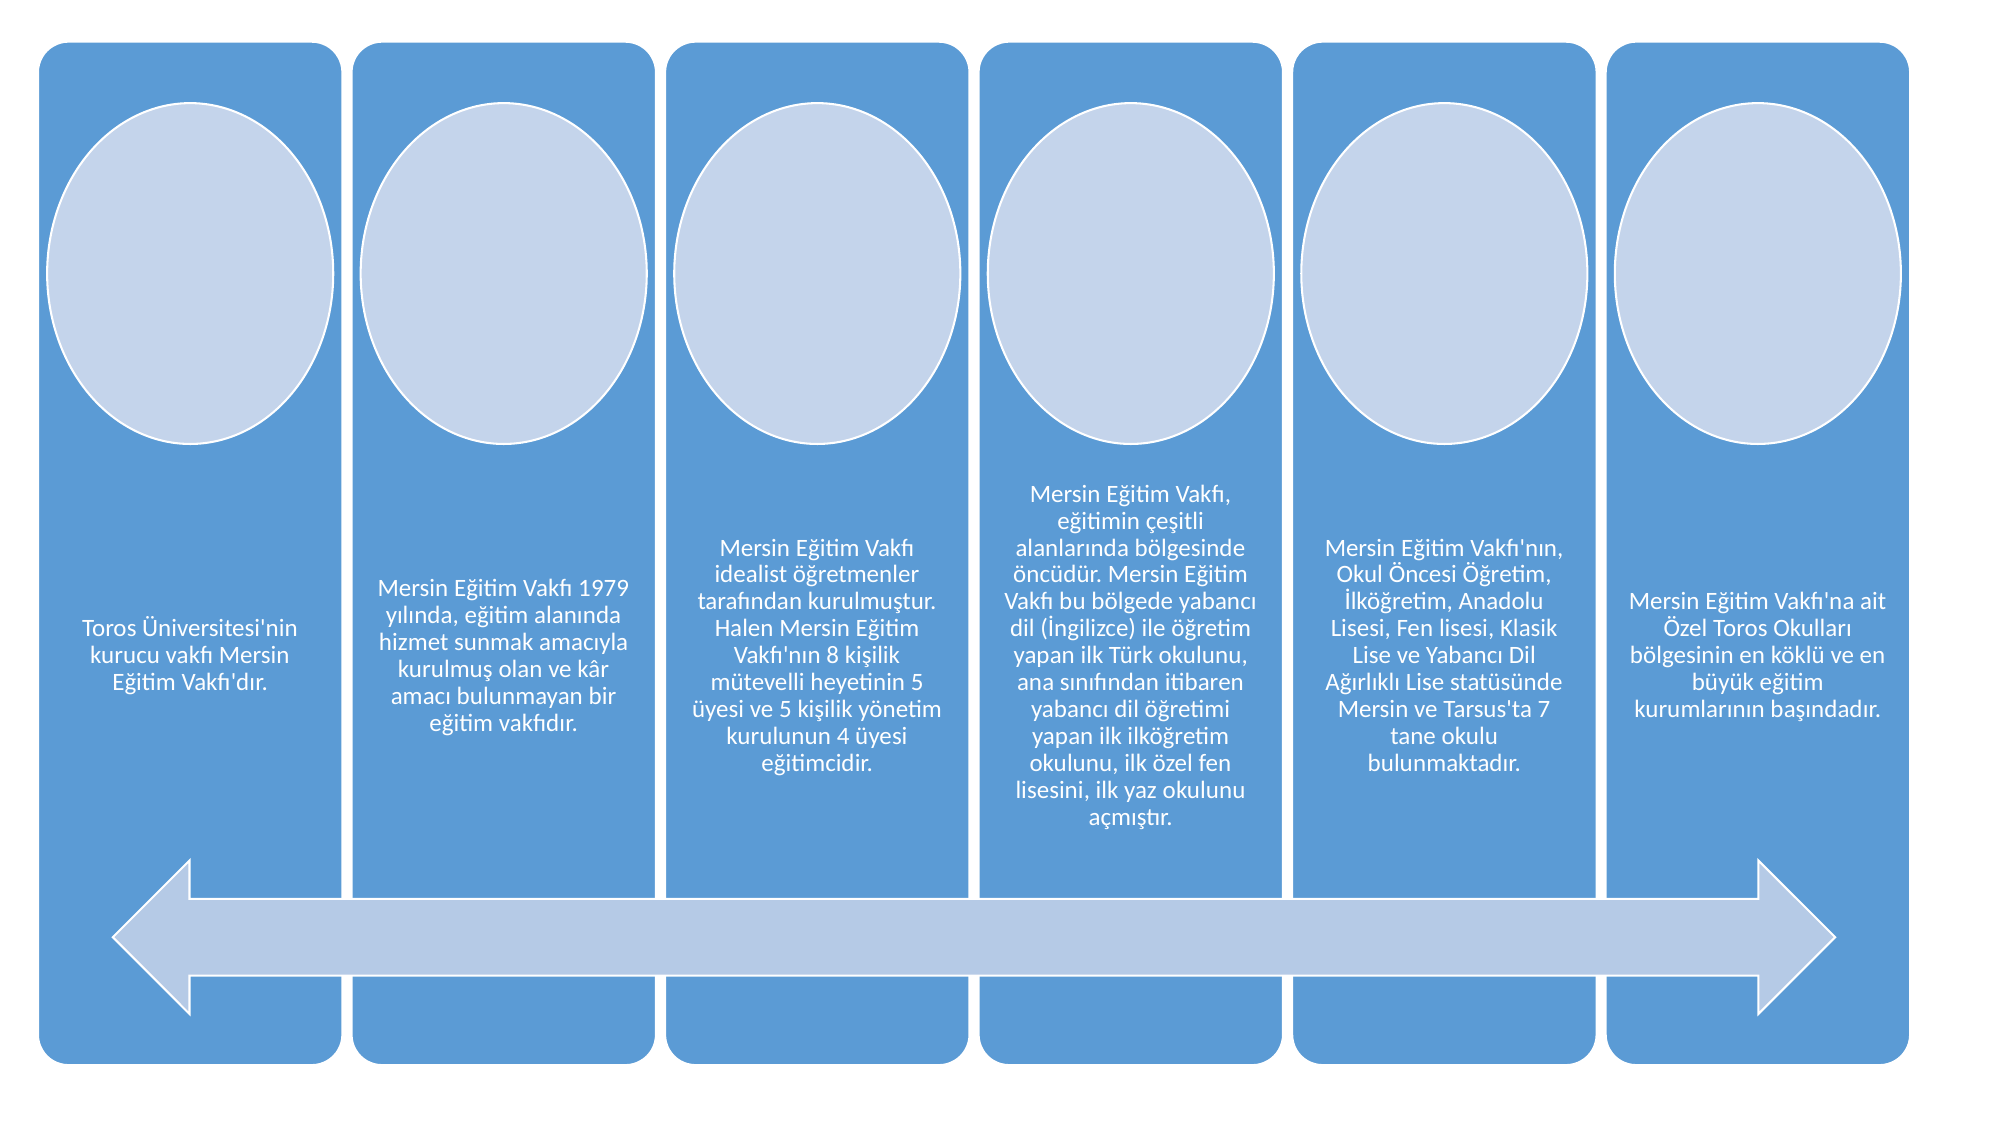

Toros Üniversitesi'nin kurucu vakfı Mersin Eğitim Vakfı'dır.
Mersin Eğitim Vakfı 1979 yılında, eğitim alanında hizmet sunmak amacıyla kurulmuş olan ve kâr amacı bulunmayan bir eğitim vakfıdır.
Mersin Eğitim Vakfı idealist öğretmenler tarafından kurulmuştur. Halen Mersin Eğitim Vakfı'nın 8 kişilik mütevelli heyetinin 5 üyesi ve 5 kişilik yönetim kurulunun 4 üyesi eğitimcidir.
Mersin Eğitim Vakfı, eğitimin çeşitli alanlarında bölgesinde öncüdür. Mersin Eğitim Vakfı bu bölgede yabancı dil (İngilizce) ile öğretim yapan ilk Türk okulunu, ana sınıfından itibaren yabancı dil öğretimi yapan ilk ilköğretim okulunu, ilk özel fen lisesini, ilk yaz okulunu açmıştır.
Mersin Eğitim Vakfı'nın, Okul Öncesi Öğretim, İlköğretim, Anadolu Lisesi, Fen lisesi, Klasik Lise ve Yabancı Dil Ağırlıklı Lise statüsünde Mersin ve Tarsus'ta 7 tane okulu bulunmaktadır.
Mersin Eğitim Vakfı'na ait Özel Toros Okulları bölgesinin en köklü ve en büyük eğitim kurumlarının başındadır.